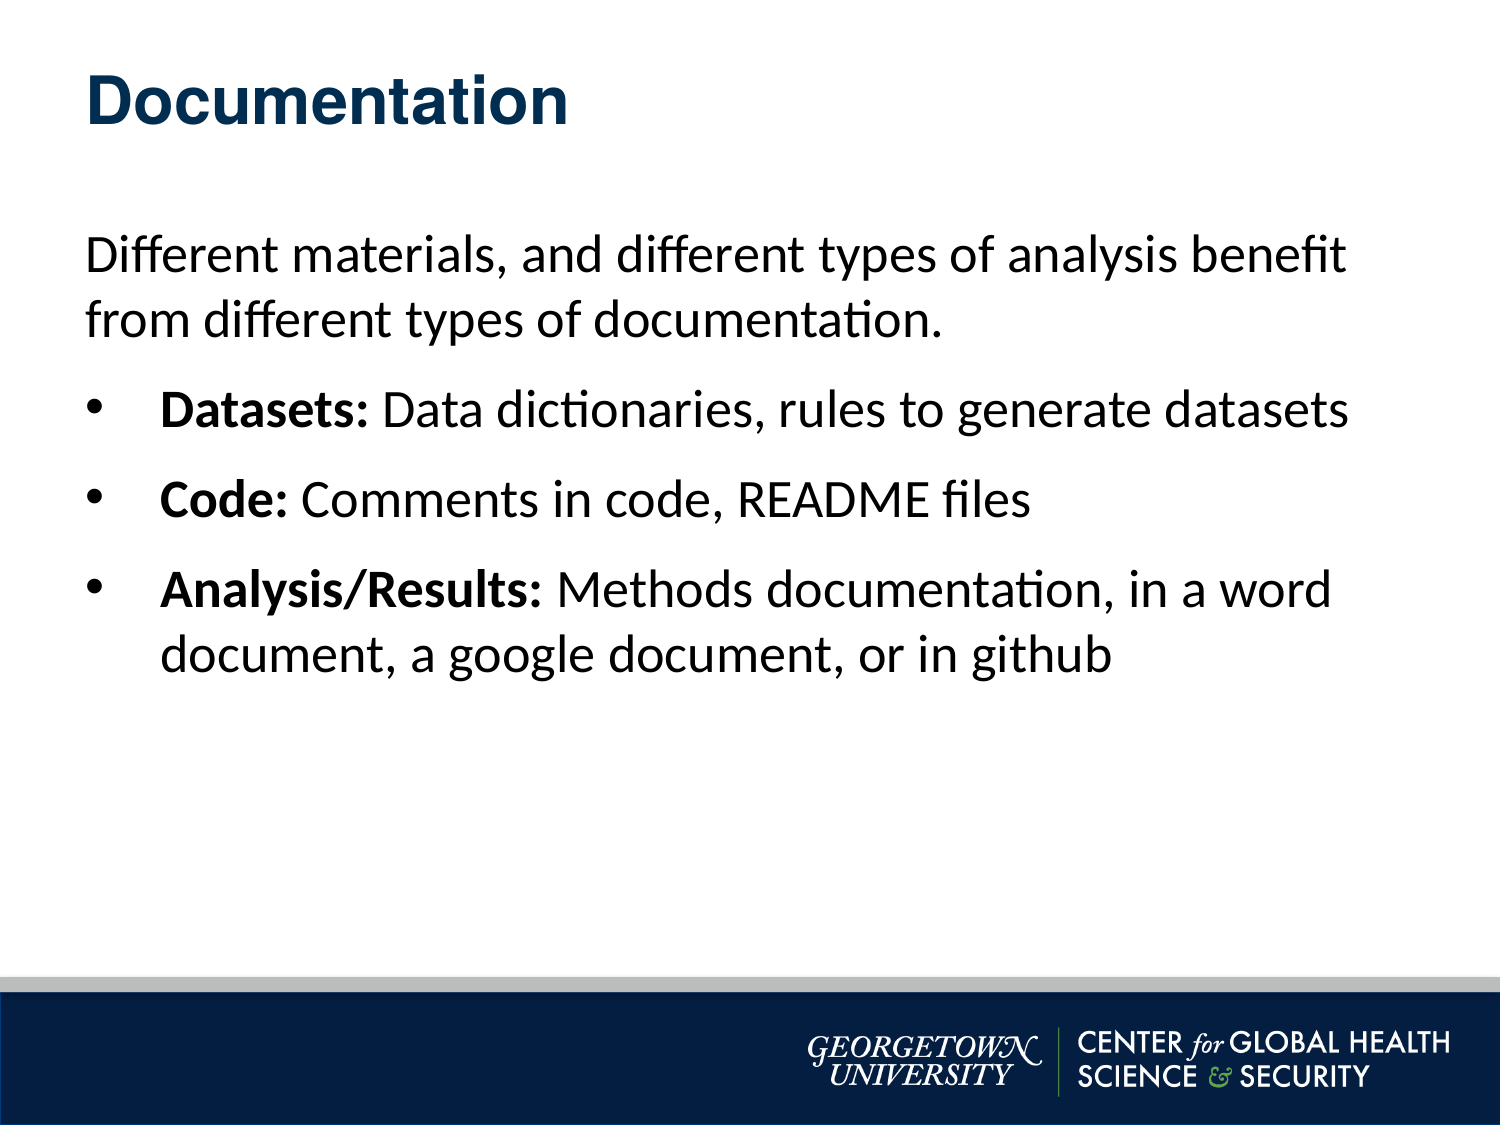

Documentation
Different materials, and different types of analysis benefit from different types of documentation.
Datasets: Data dictionaries, rules to generate datasets
Code: Comments in code, README files
Analysis/Results: Methods documentation, in a word document, a google document, or in github